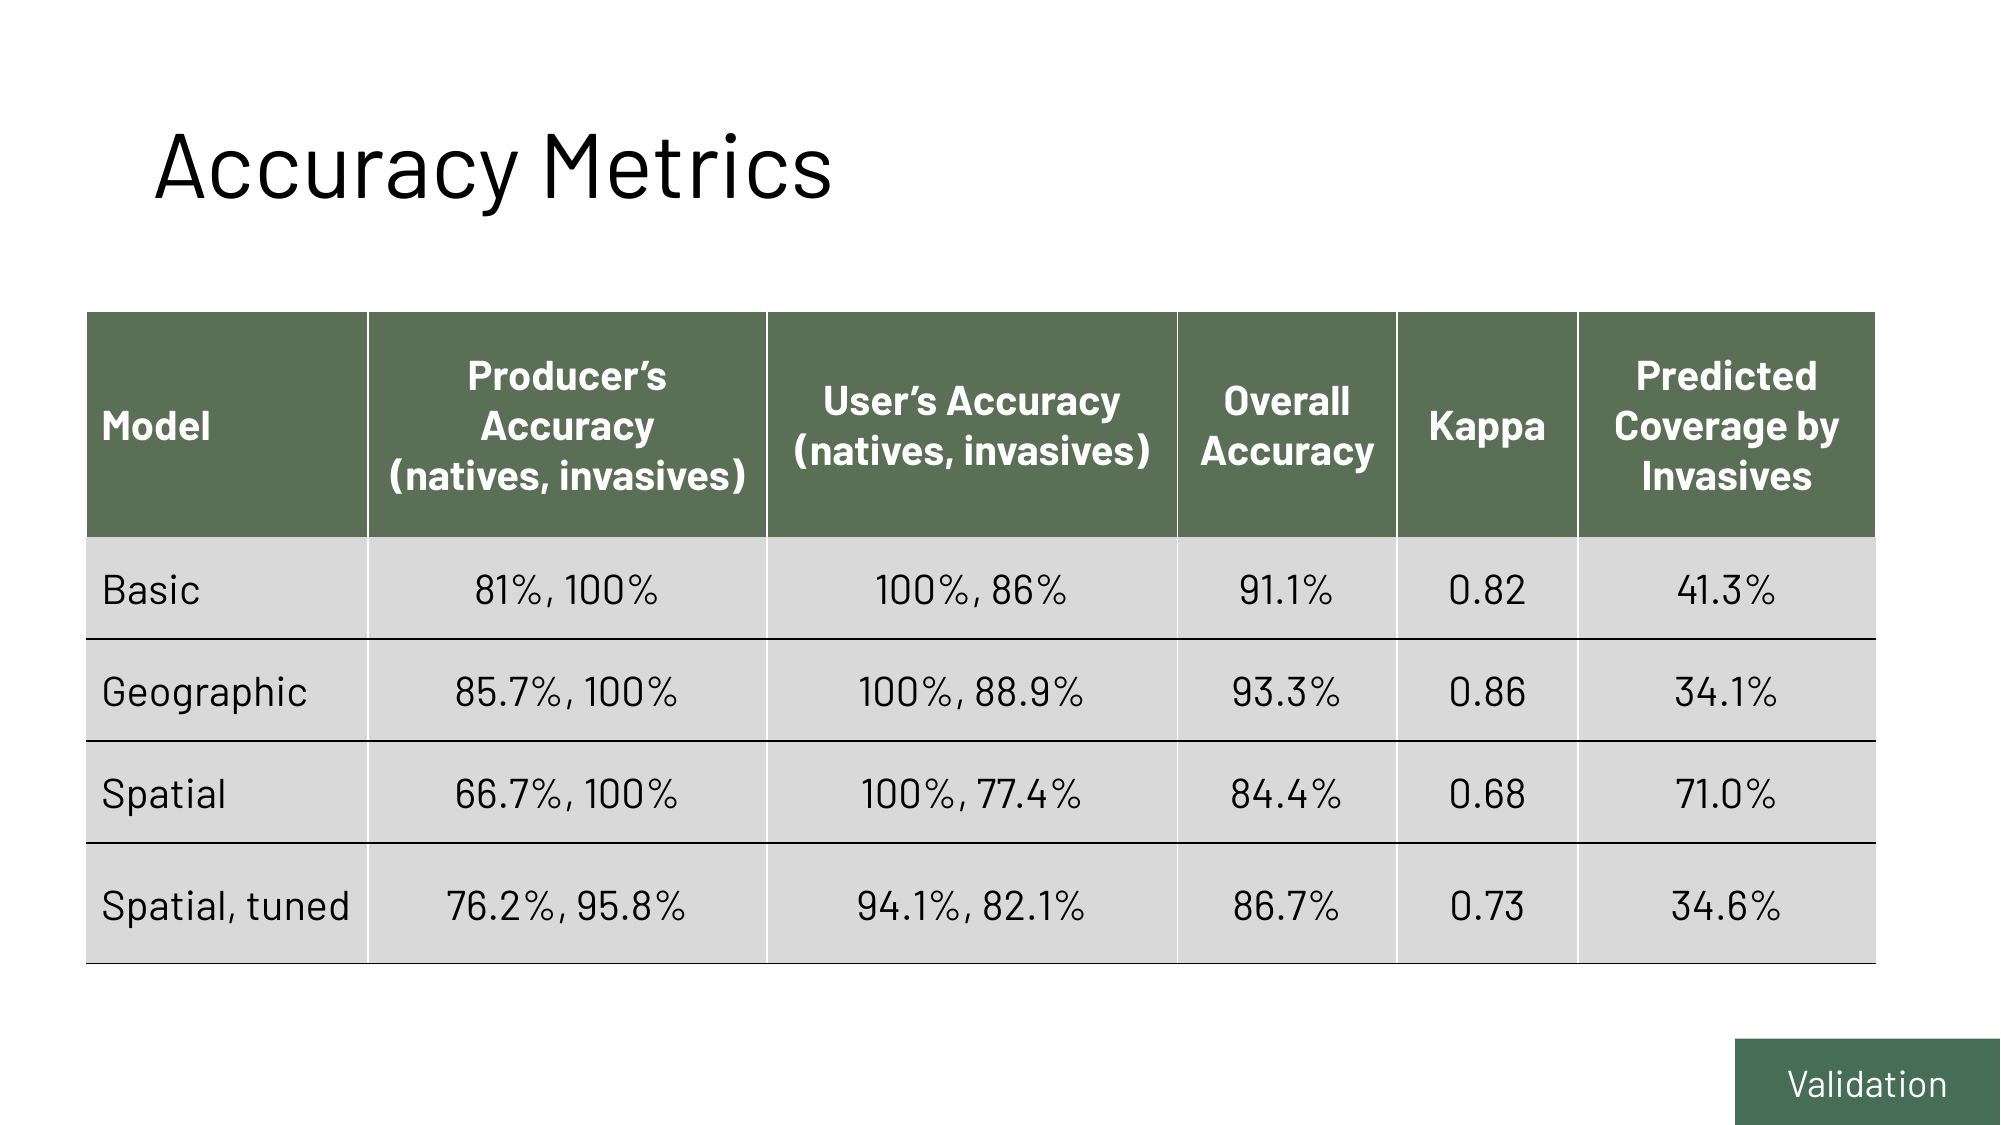

# Accuracy Metrics
| Model | Producer’s Accuracy (natives, invasives) | User’s Accuracy (natives, invasives) | Overall Accuracy | Kappa | Predicted Coverage by Invasives |
| --- | --- | --- | --- | --- | --- |
| Basic | 81%, 100% | 100%, 86% | 91.1% | 0.82 | 41.3% |
| Geographic | 85.7%, 100% | 100%, 88.9% | 93.3% | 0.86 | 34.1% |
| Spatial | 66.7%, 100% | 100%, 77.4% | 84.4% | 0.68 | 71.0% |
| Spatial, tuned | 76.2%, 95.8% | 94.1%, 82.1% | 86.7% | 0.73 | 34.6% |
Validation